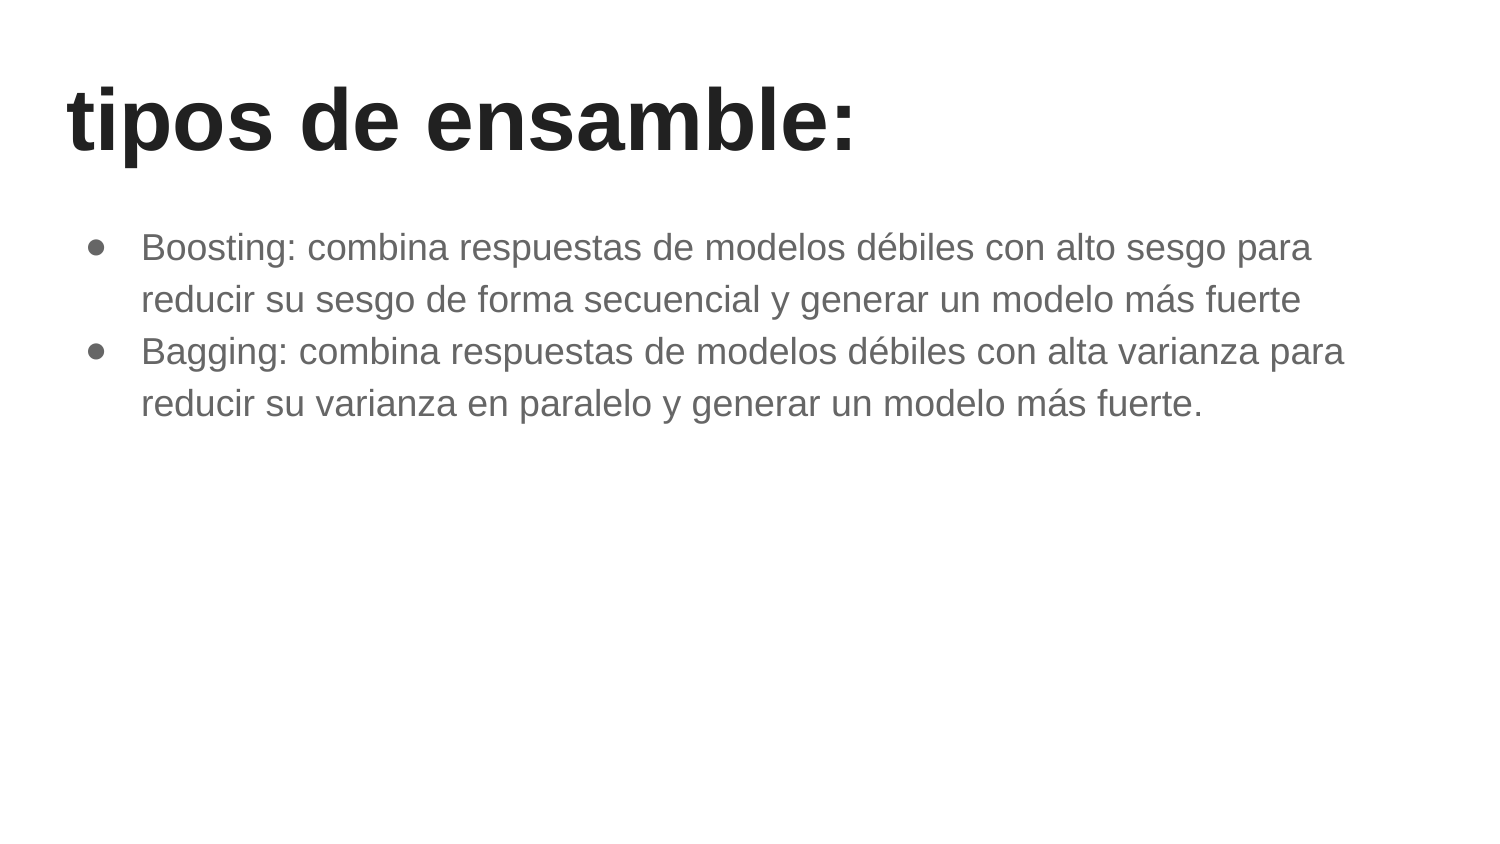

# tipos de ensamble:
Boosting: combina respuestas de modelos débiles con alto sesgo para reducir su sesgo de forma secuencial y generar un modelo más fuerte
Bagging: combina respuestas de modelos débiles con alta varianza para reducir su varianza en paralelo y generar un modelo más fuerte.